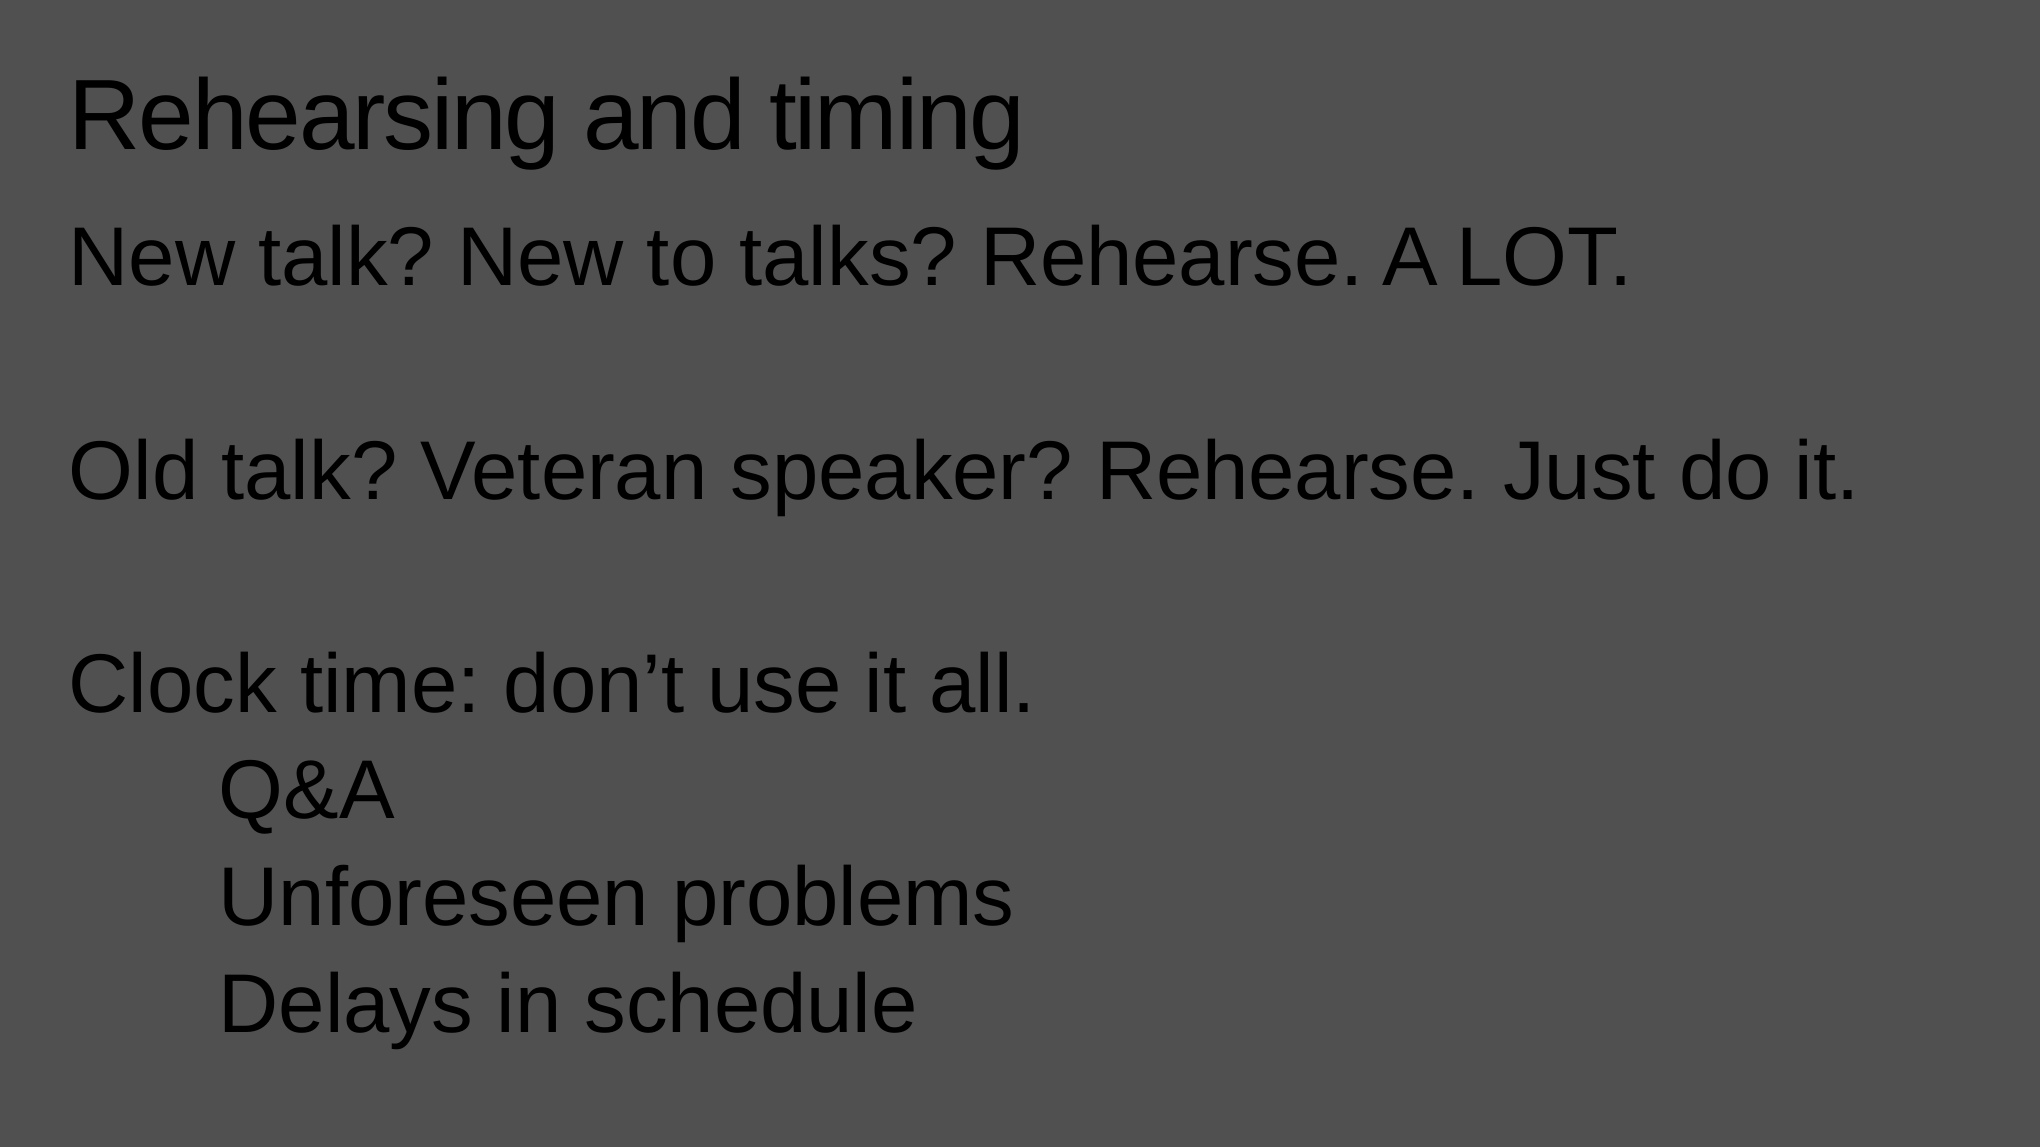

# Rehearsing and timing
New talk? New to talks? Rehearse. A LOT.

Old talk? Veteran speaker? Rehearse. Just do it.

Clock time: don’t use it all.
	Q&A
	Unforeseen problems
	Delays in schedule